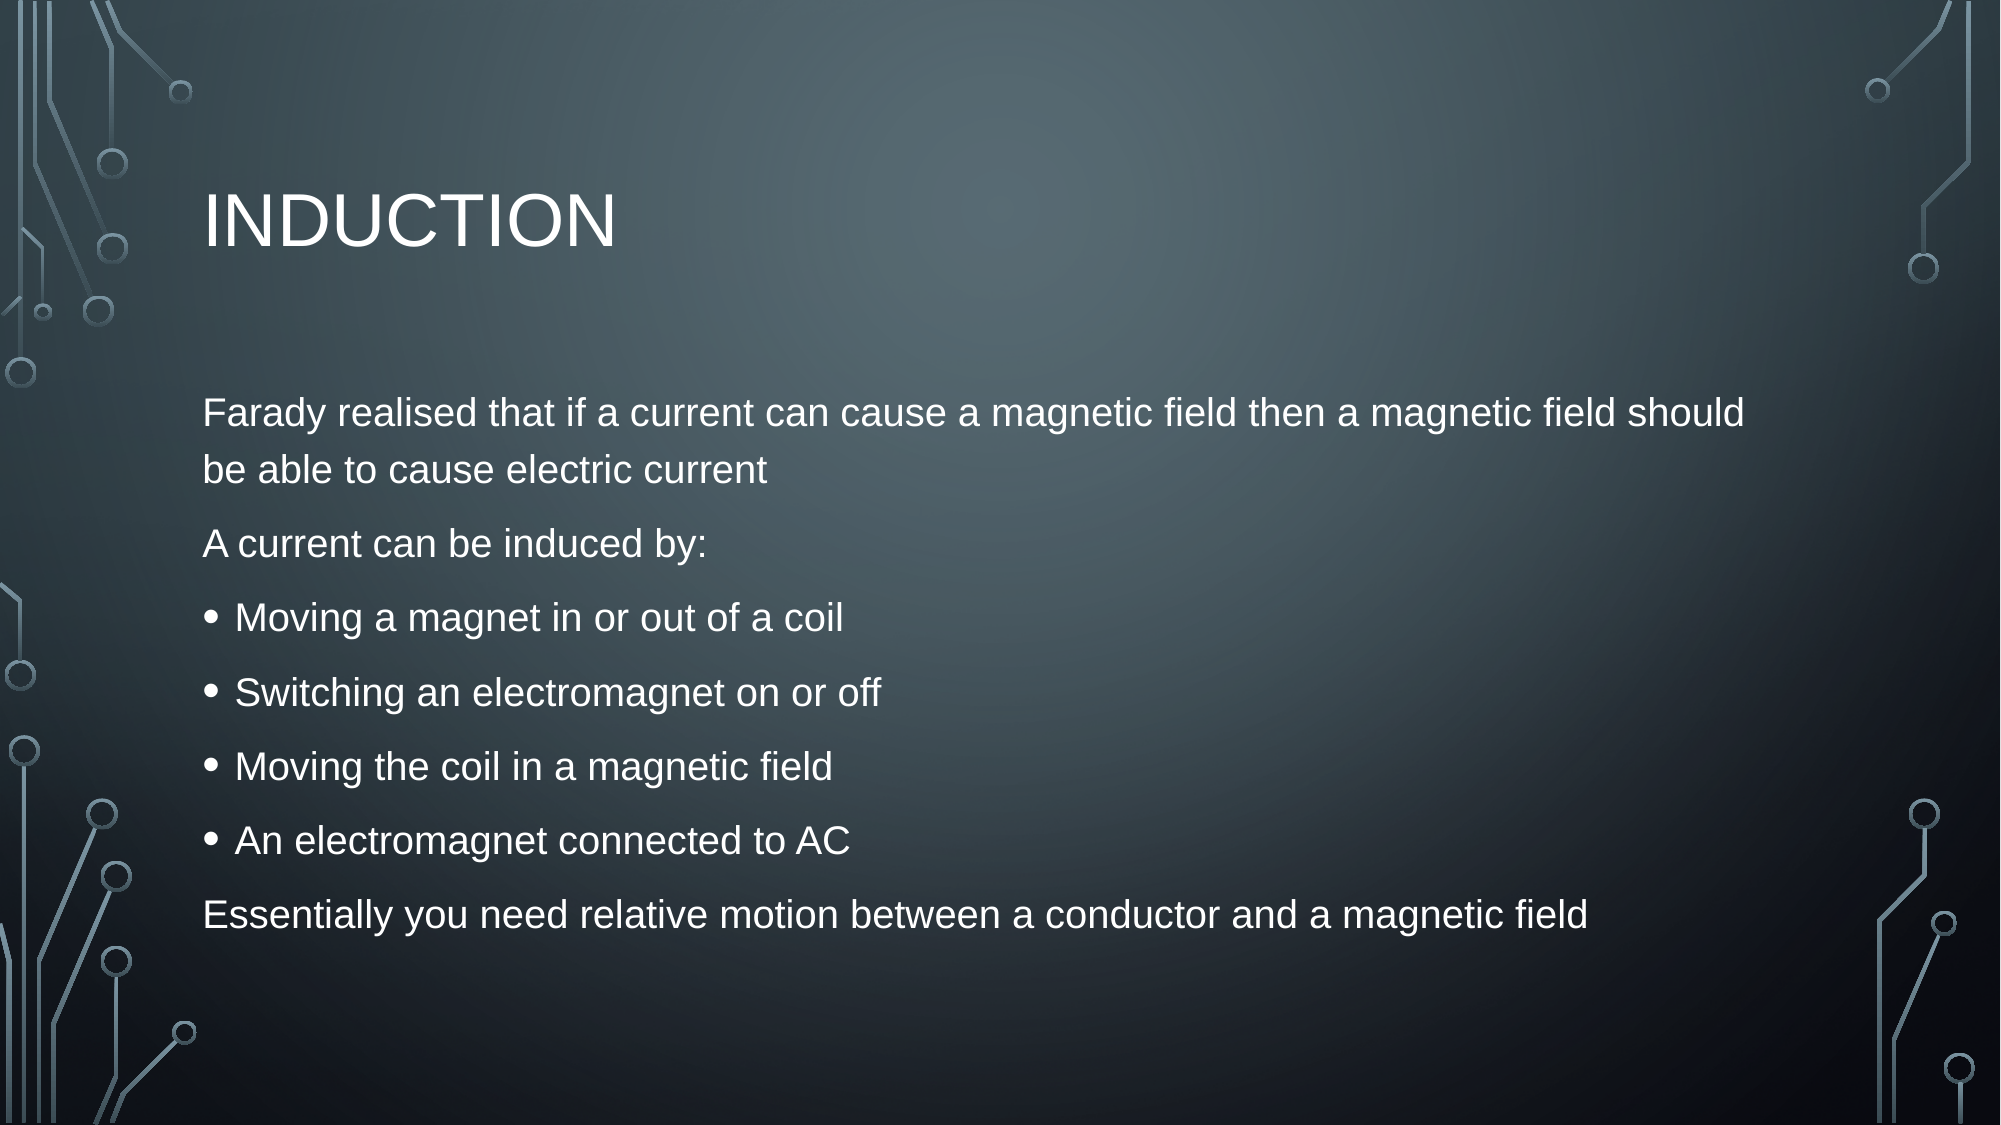

# Induction
Farady realised that if a current can cause a magnetic field then a magnetic field should be able to cause electric current
A current can be induced by:
Moving a magnet in or out of a coil
Switching an electromagnet on or off
Moving the coil in a magnetic field
An electromagnet connected to AC
Essentially you need relative motion between a conductor and a magnetic field